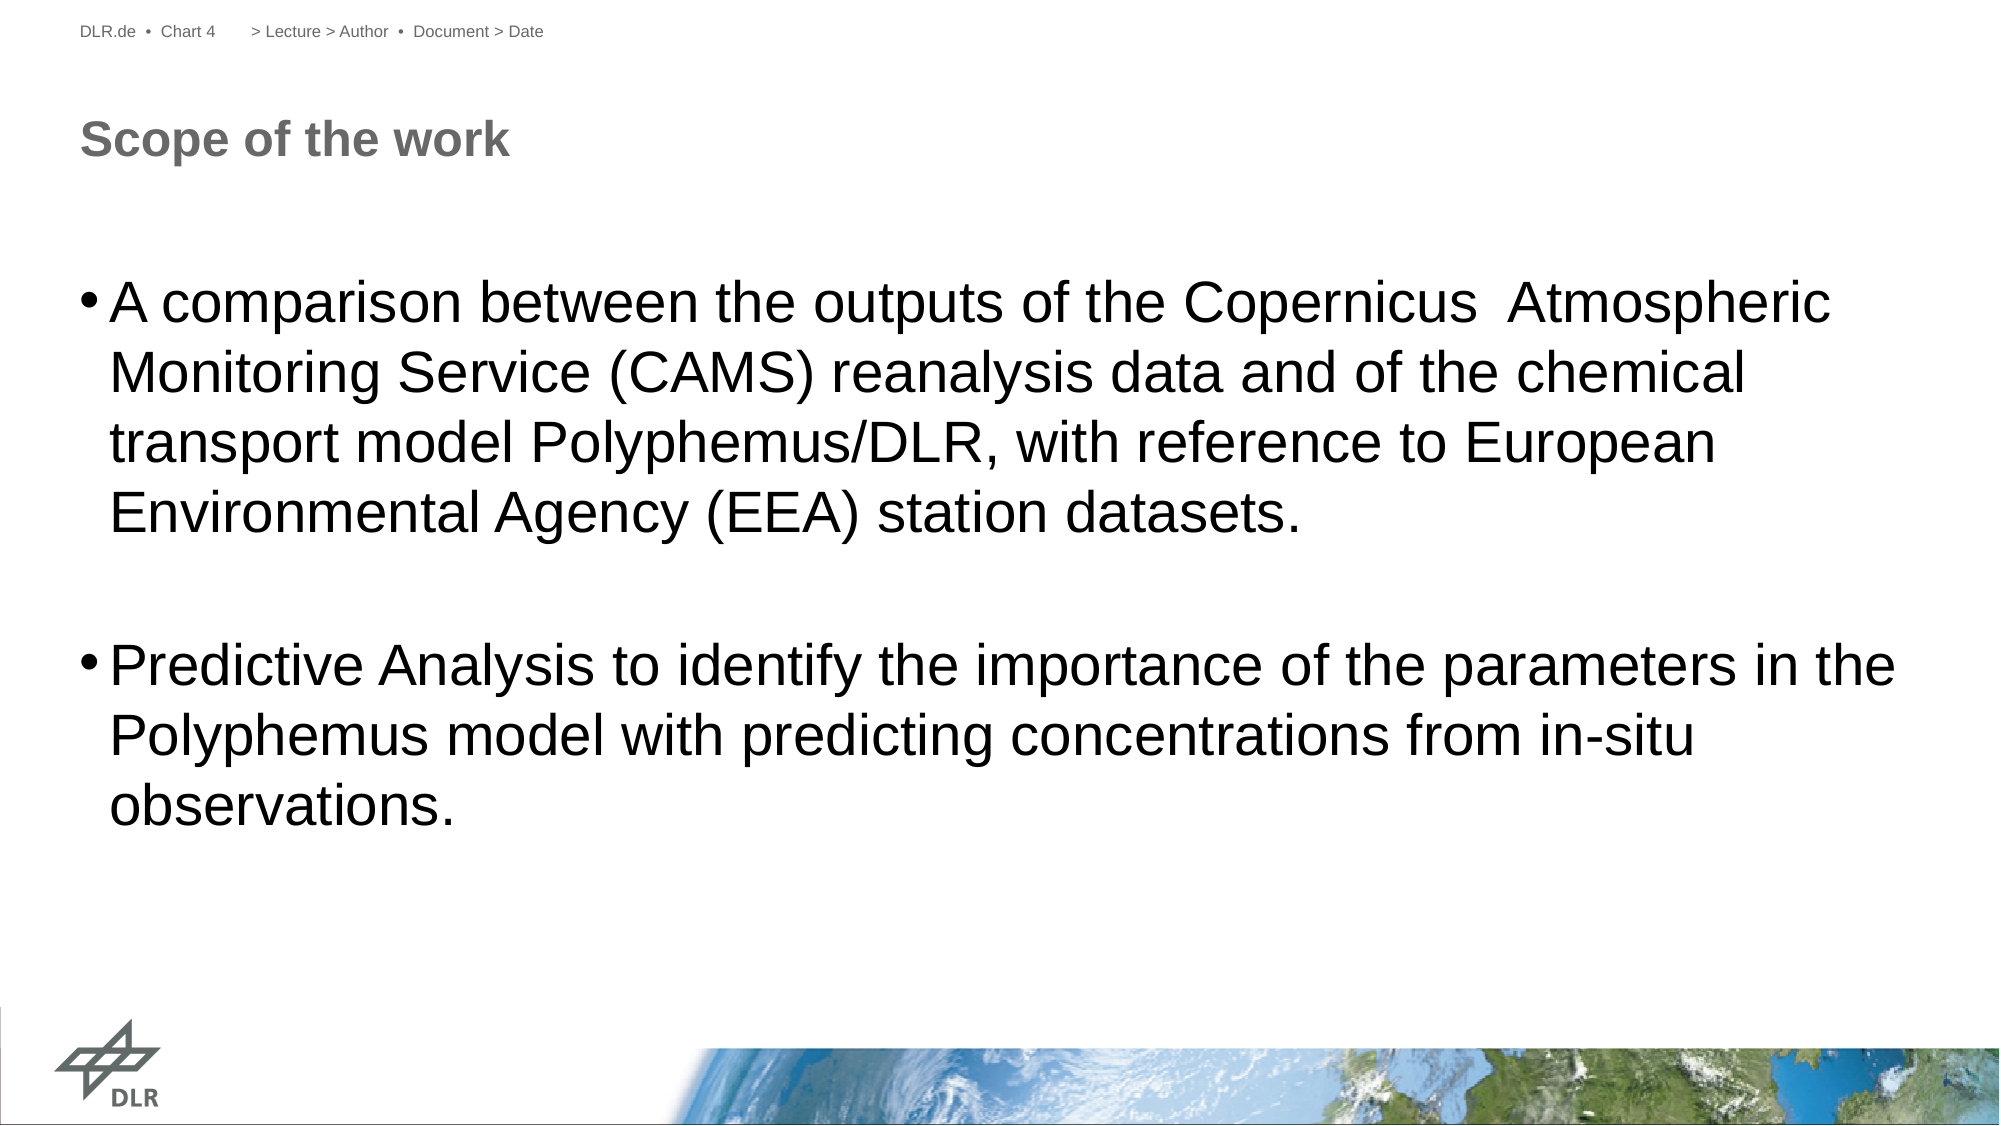

DLR.de  •  Chart 4
> Lecture > Author  •  Document > Date
# Scope of the work
A comparison between the outputs of the Copernicus  Atmospheric Monitoring Service (CAMS) reanalysis data and of the chemical transport model Polyphemus/DLR, with reference to European Environmental Agency (EEA) station datasets.

Predictive Analysis to identify the importance of the parameters in the Polyphemus model with predicting concentrations from in-situ observations.